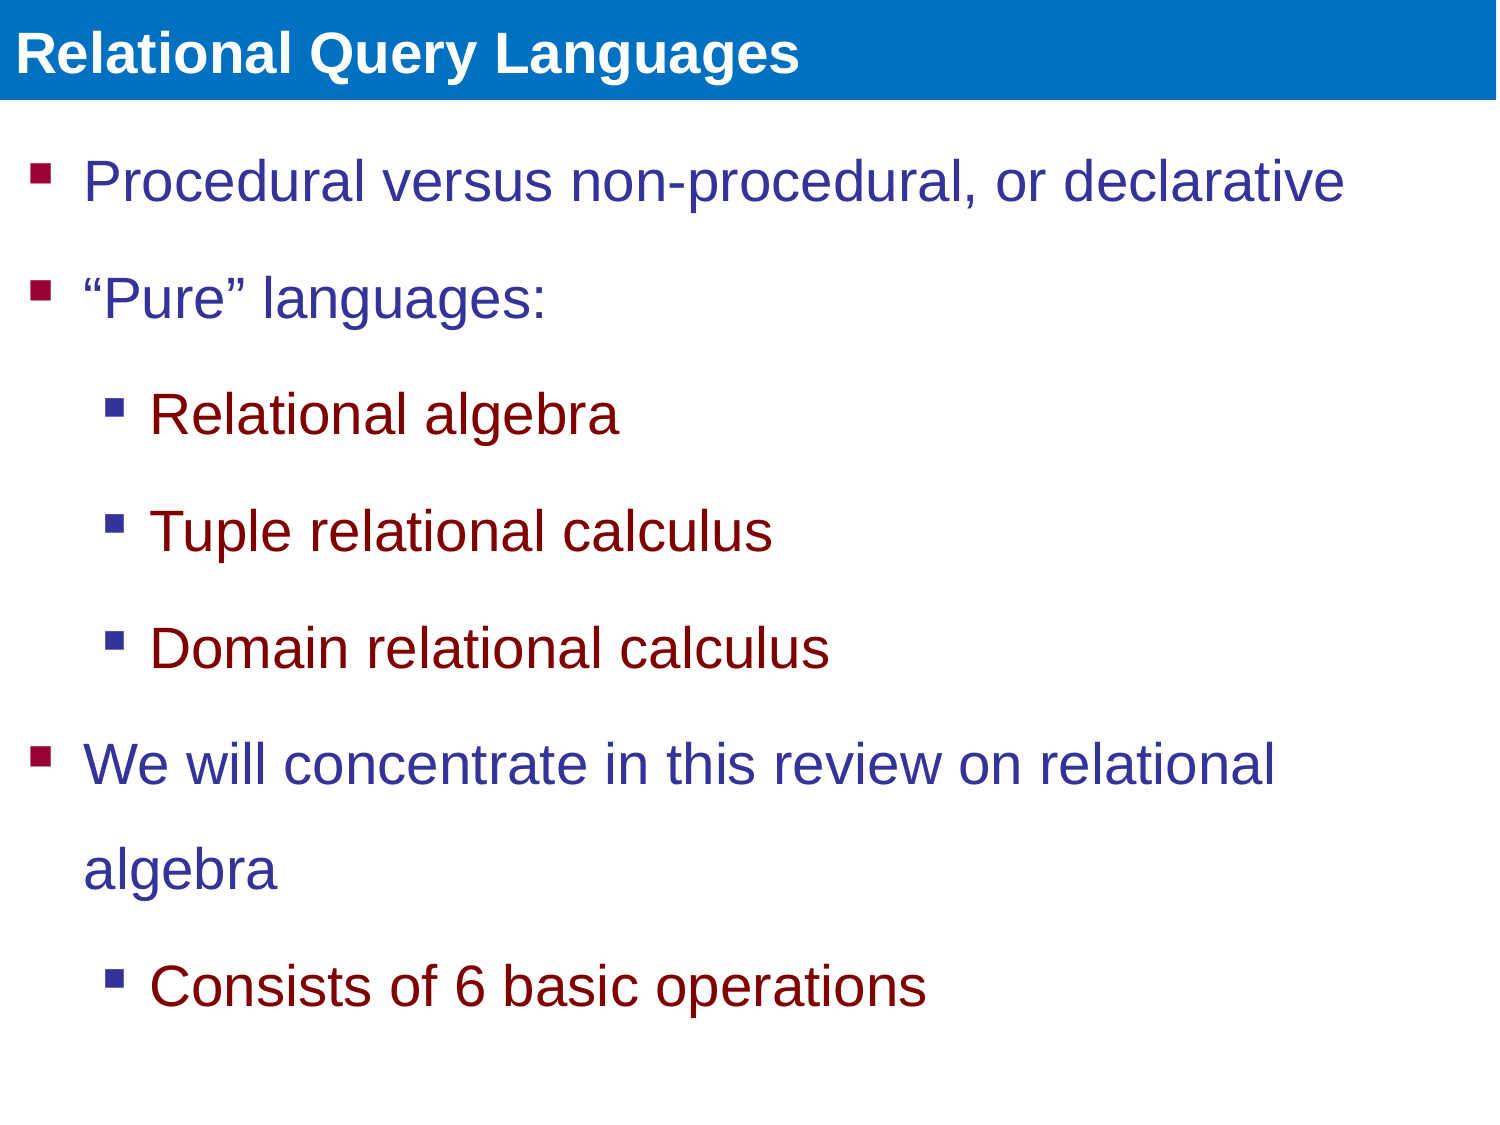

# Relational Query Languages
Procedural versus non-procedural, or declarative
“Pure” languages:
Relational algebra
Tuple relational calculus
Domain relational calculus
We will concentrate in this review on relational algebra
Consists of 6 basic operations